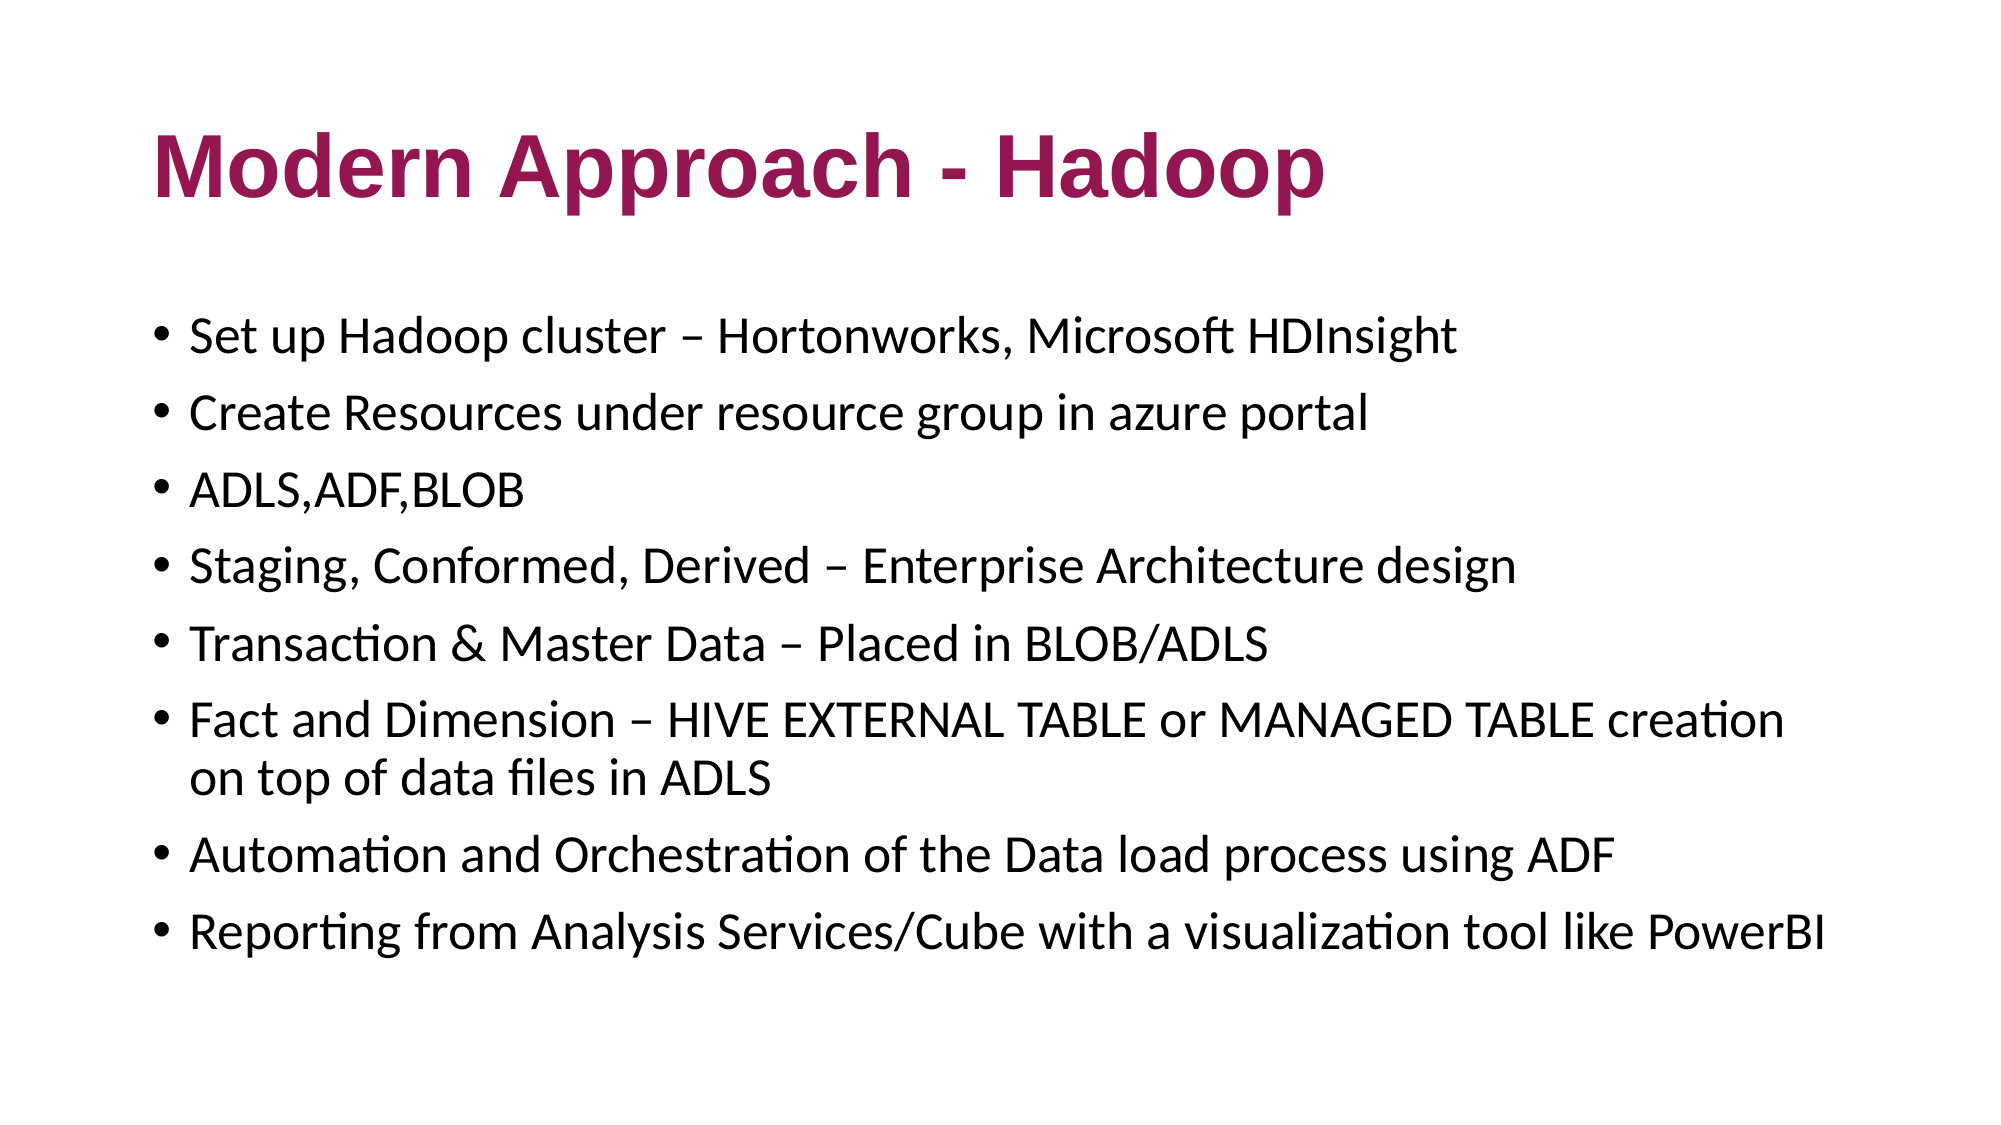

# Modern Approach - Hadoop
Set up Hadoop cluster – Hortonworks, Microsoft HDInsight
Create Resources under resource group in azure portal
ADLS,ADF,BLOB
Staging, Conformed, Derived – Enterprise Architecture design
Transaction & Master Data – Placed in BLOB/ADLS
Fact and Dimension – HIVE EXTERNAL TABLE or MANAGED TABLE creation on top of data files in ADLS
Automation and Orchestration of the Data load process using ADF
Reporting from Analysis Services/Cube with a visualization tool like PowerBI